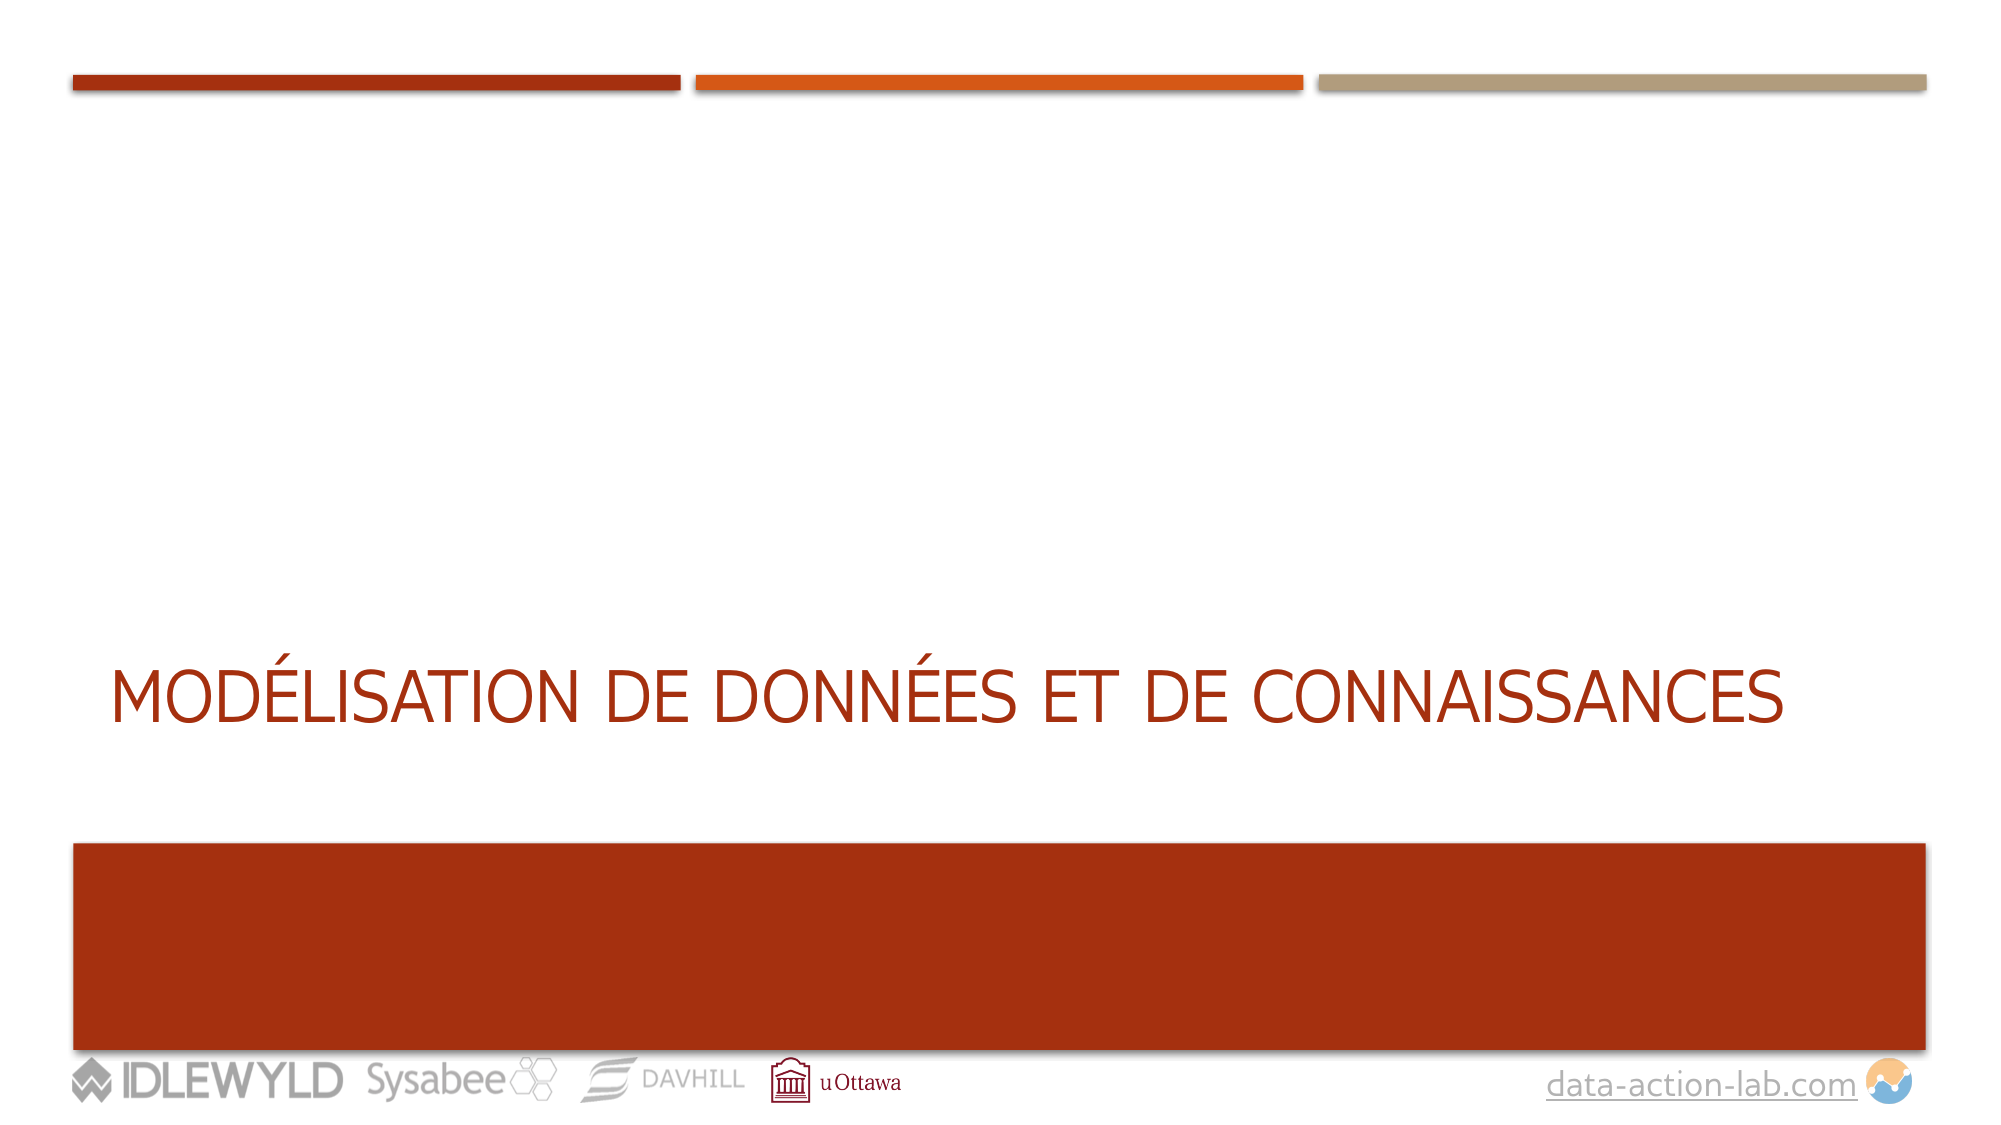

# Modélisation de données et de connaissances